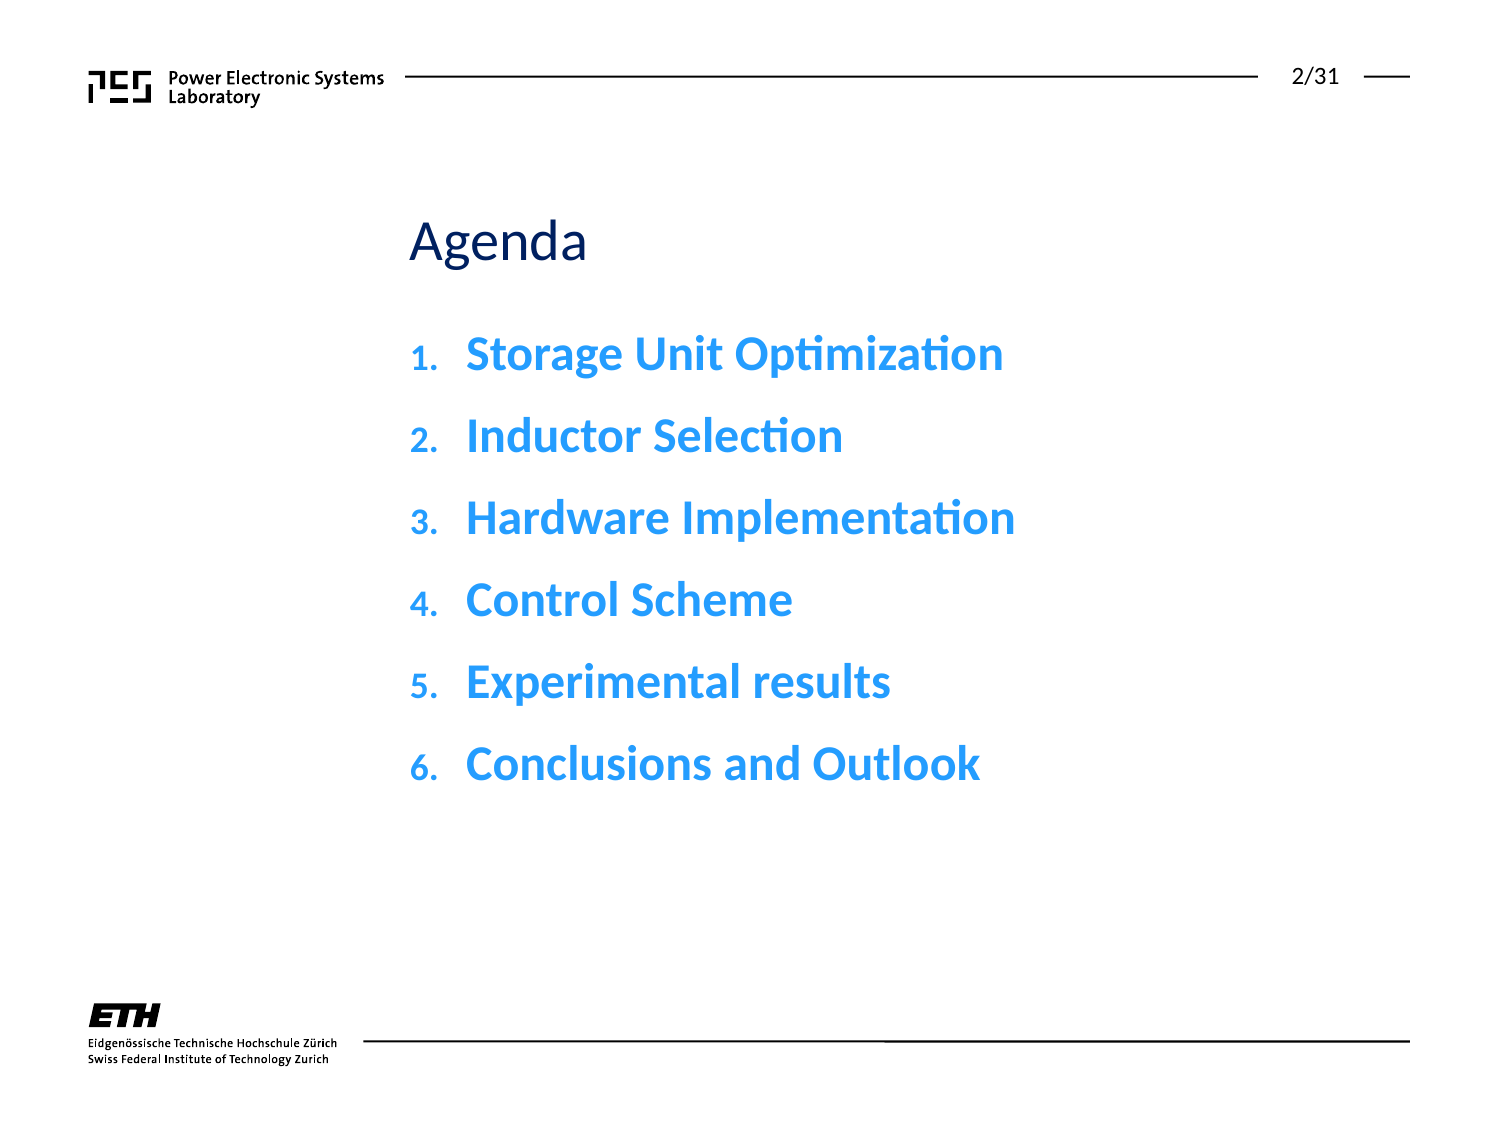

Storage Unit Optimization
Inductor Selection
Hardware Implementation
Control Scheme
Experimental results
Conclusions and Outlook